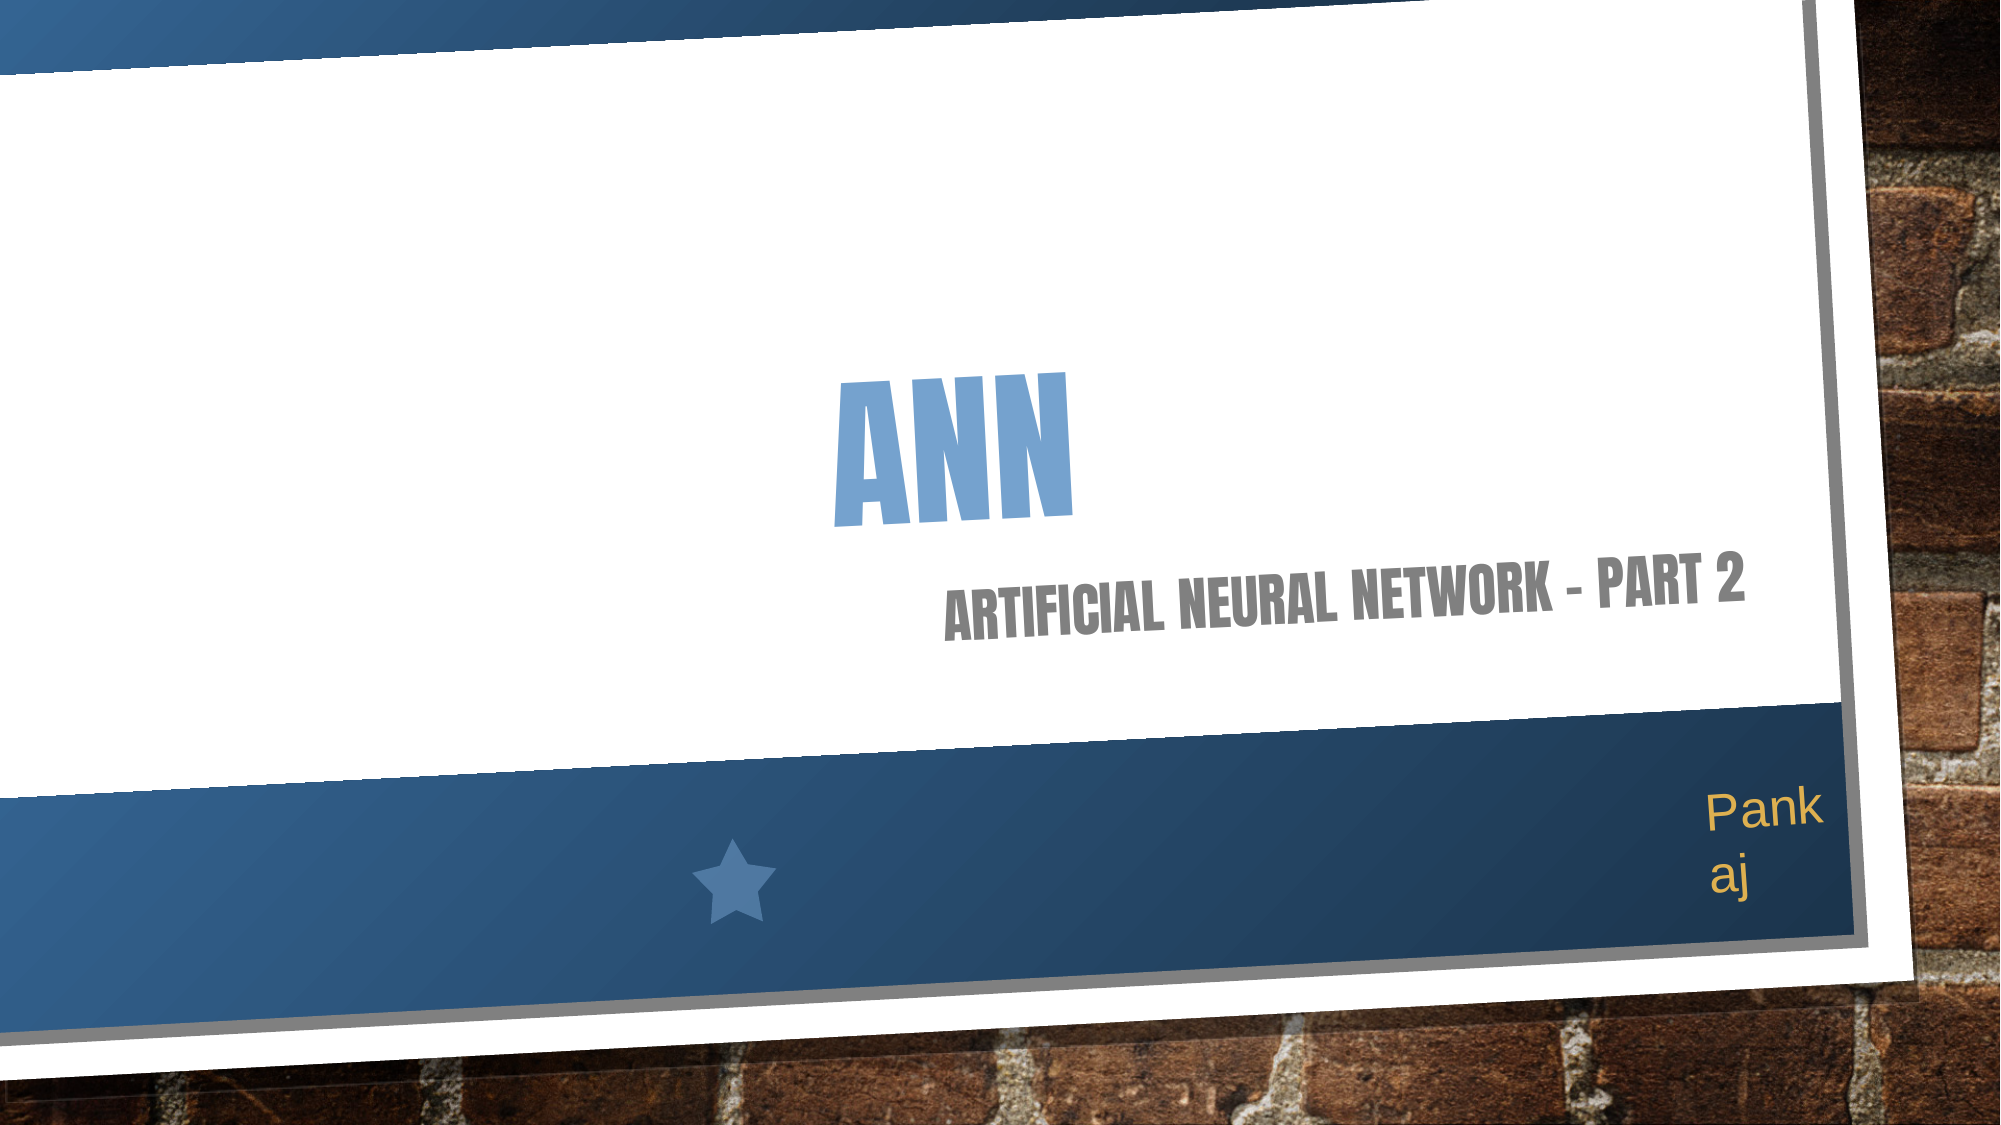

ANN
Artificial Neural Network – Part 2
Pankaj